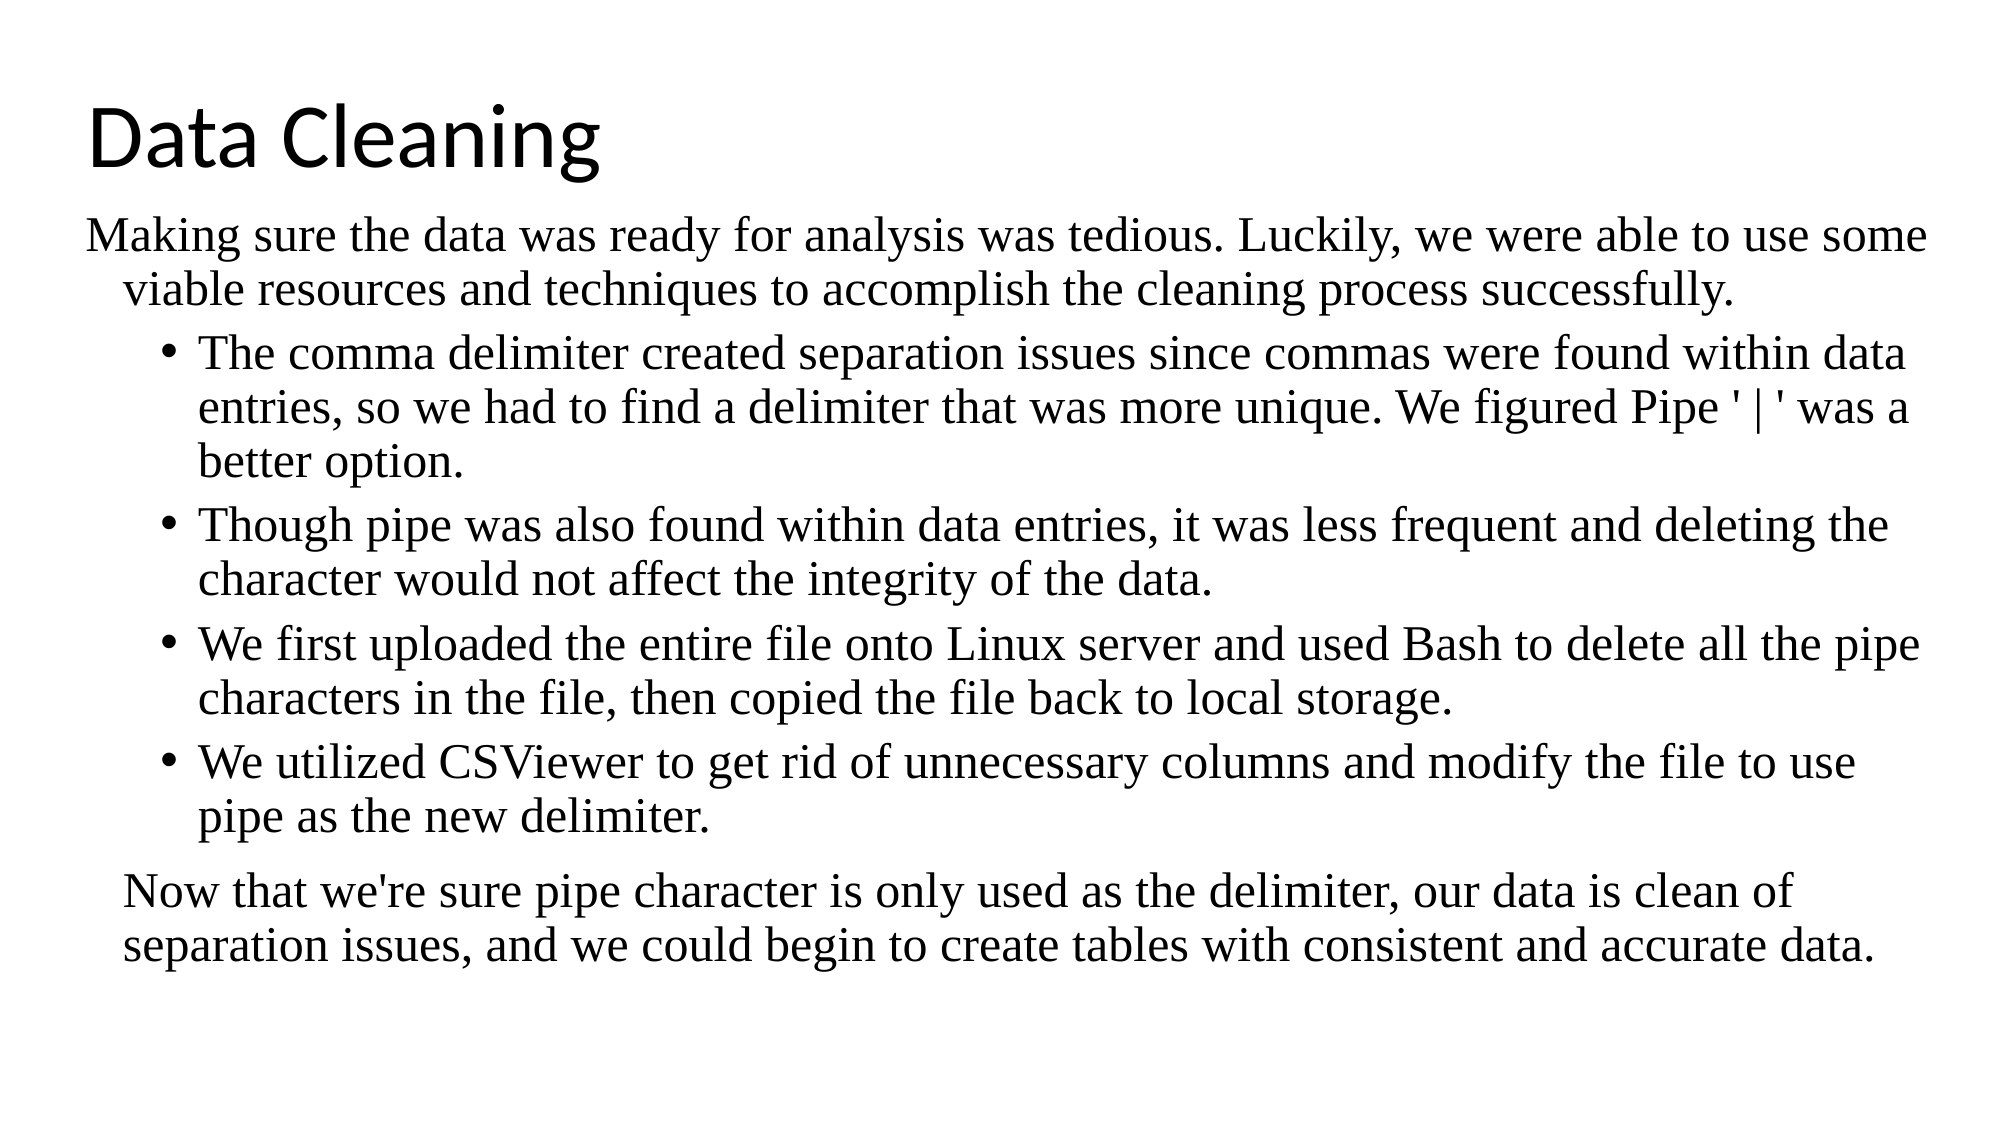

# Data Cleaning
Making sure the data was ready for analysis was tedious. Luckily, we were able to use some viable resources and techniques to accomplish the cleaning process successfully.
The comma delimiter created separation issues since commas were found within data entries, so we had to find a delimiter that was more unique. We figured Pipe ' | ' was a better option.
Though pipe was also found within data entries, it was less frequent and deleting the character would not affect the integrity of the data.
We first uploaded the entire file onto Linux server and used Bash to delete all the pipe characters in the file, then copied the file back to local storage.
We utilized CSViewer to get rid of unnecessary columns and modify the file to use pipe as the new delimiter.
Now that we're sure pipe character is only used as the delimiter, our data is clean of separation issues, and we could begin to create tables with consistent and accurate data.